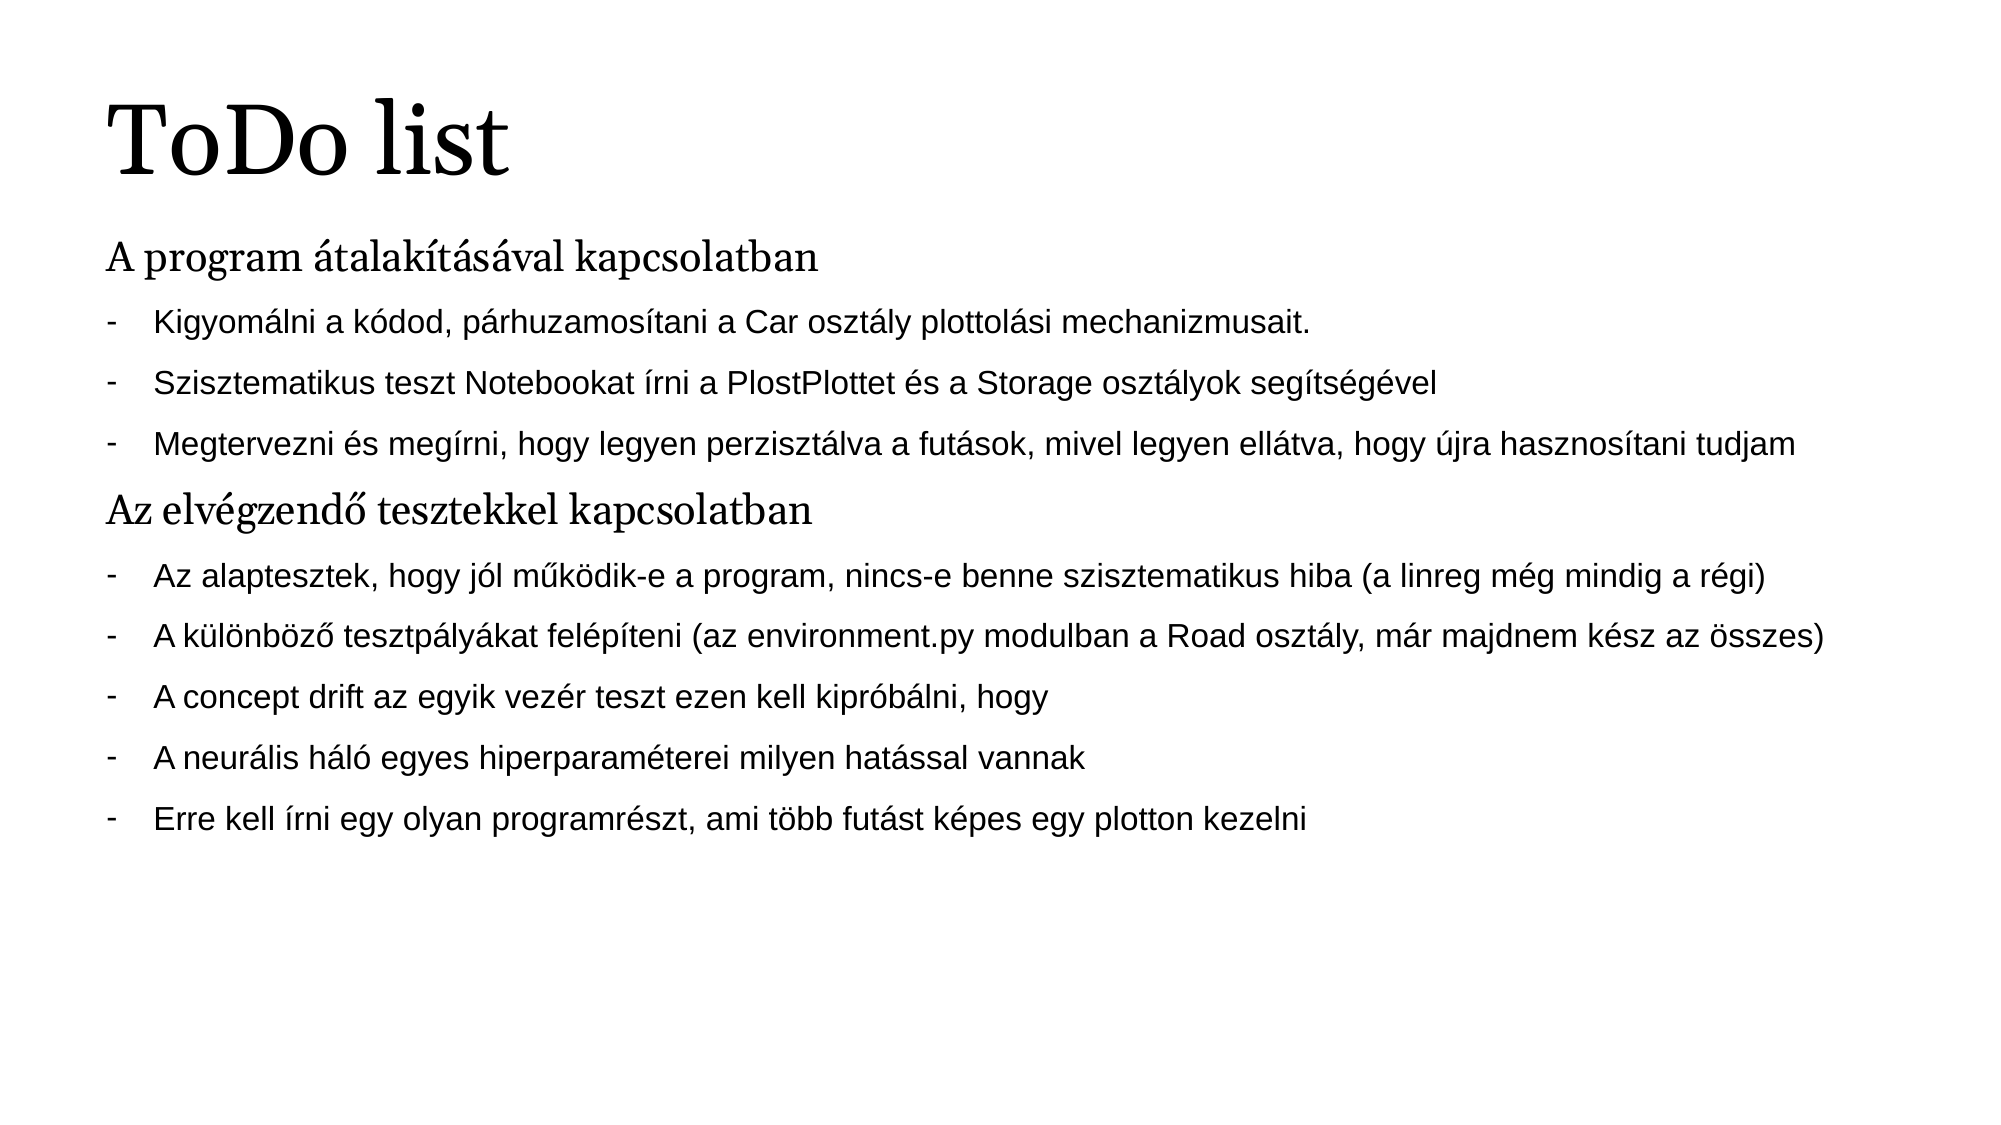

ToDo list
A program átalakításával kapcsolatban
Kigyomálni a kódod, párhuzamosítani a Car osztály plottolási mechanizmusait.
Szisztematikus teszt Notebookat írni a PlostPlottet és a Storage osztályok segítségével
Megtervezni és megírni, hogy legyen perzisztálva a futások, mivel legyen ellátva, hogy újra hasznosítani tudjam
Az elvégzendő tesztekkel kapcsolatban
Az alaptesztek, hogy jól működik-e a program, nincs-e benne szisztematikus hiba (a linreg még mindig a régi)
A különböző tesztpályákat felépíteni (az environment.py modulban a Road osztály, már majdnem kész az összes)
A concept drift az egyik vezér teszt ezen kell kipróbálni, hogy
A neurális háló egyes hiperparaméterei milyen hatással vannak
Erre kell írni egy olyan programrészt, ami több futást képes egy plotton kezelni